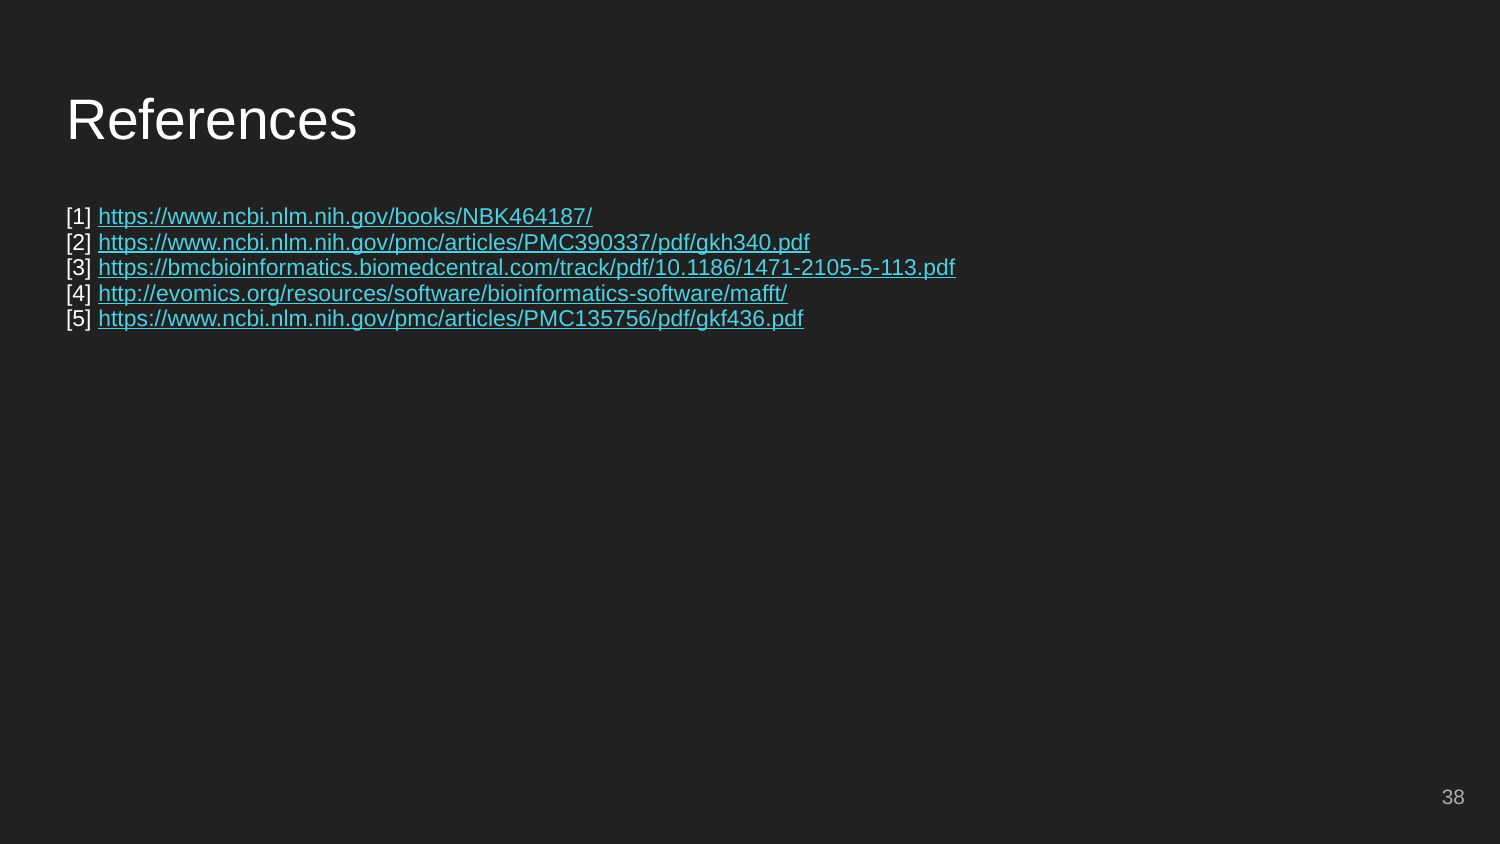

# References
[1] https://www.ncbi.nlm.nih.gov/books/NBK464187/
[2] https://www.ncbi.nlm.nih.gov/pmc/articles/PMC390337/pdf/gkh340.pdf
[3] https://bmcbioinformatics.biomedcentral.com/track/pdf/10.1186/1471-2105-5-113.pdf
[4] http://evomics.org/resources/software/bioinformatics-software/mafft/
[5] https://www.ncbi.nlm.nih.gov/pmc/articles/PMC135756/pdf/gkf436.pdf

38